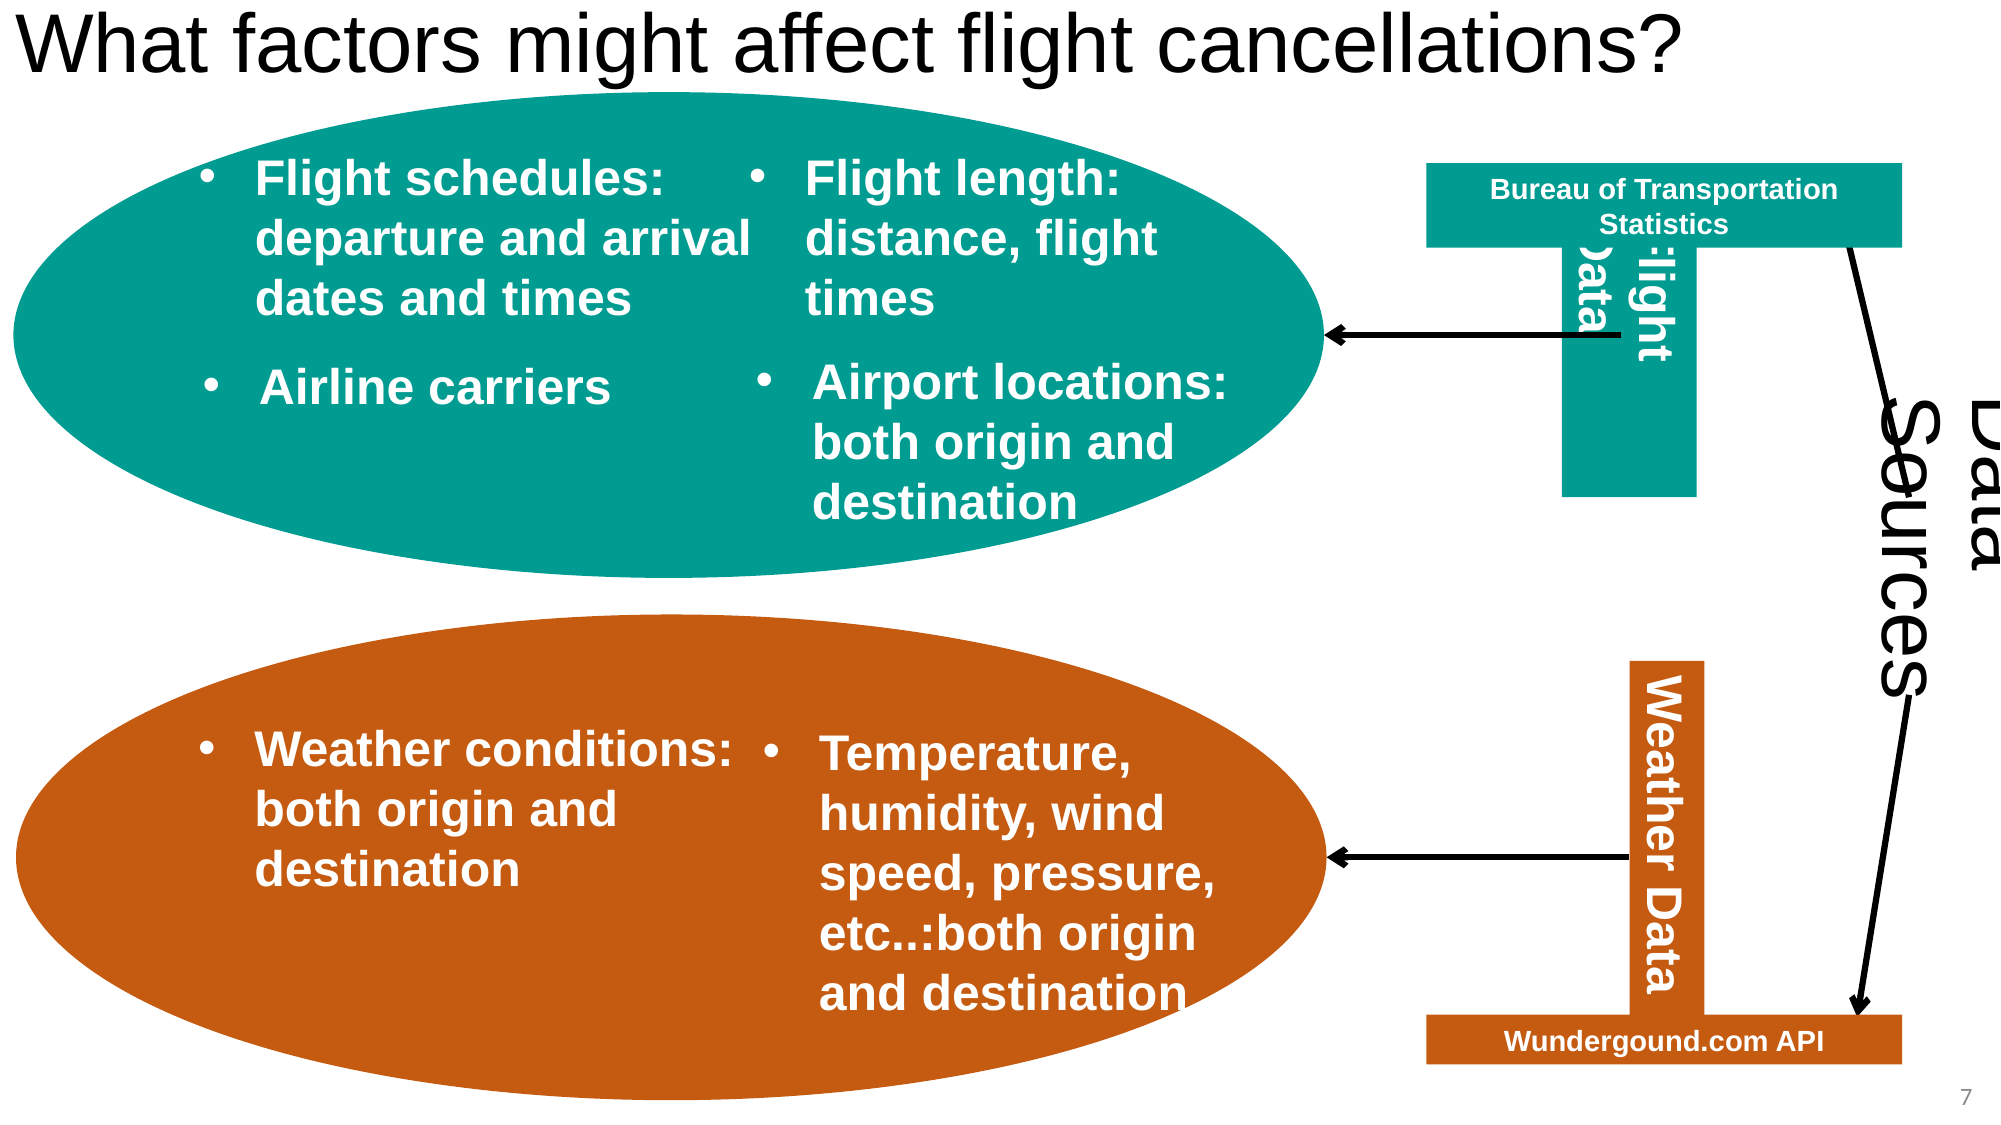

# What factors might affect flight cancellations?

Flight schedules: departure and arrival dates and times
Flight length: distance, flight times
Airport locations: both origin and destination
Airline carriers
Bureau of Transportation Statistics
Flight Data
Data Sources
Weather Data
Wundergound.com API

Weather conditions: both origin and destination
Temperature, humidity, wind speed, pressure, etc..:both origin and destination
7